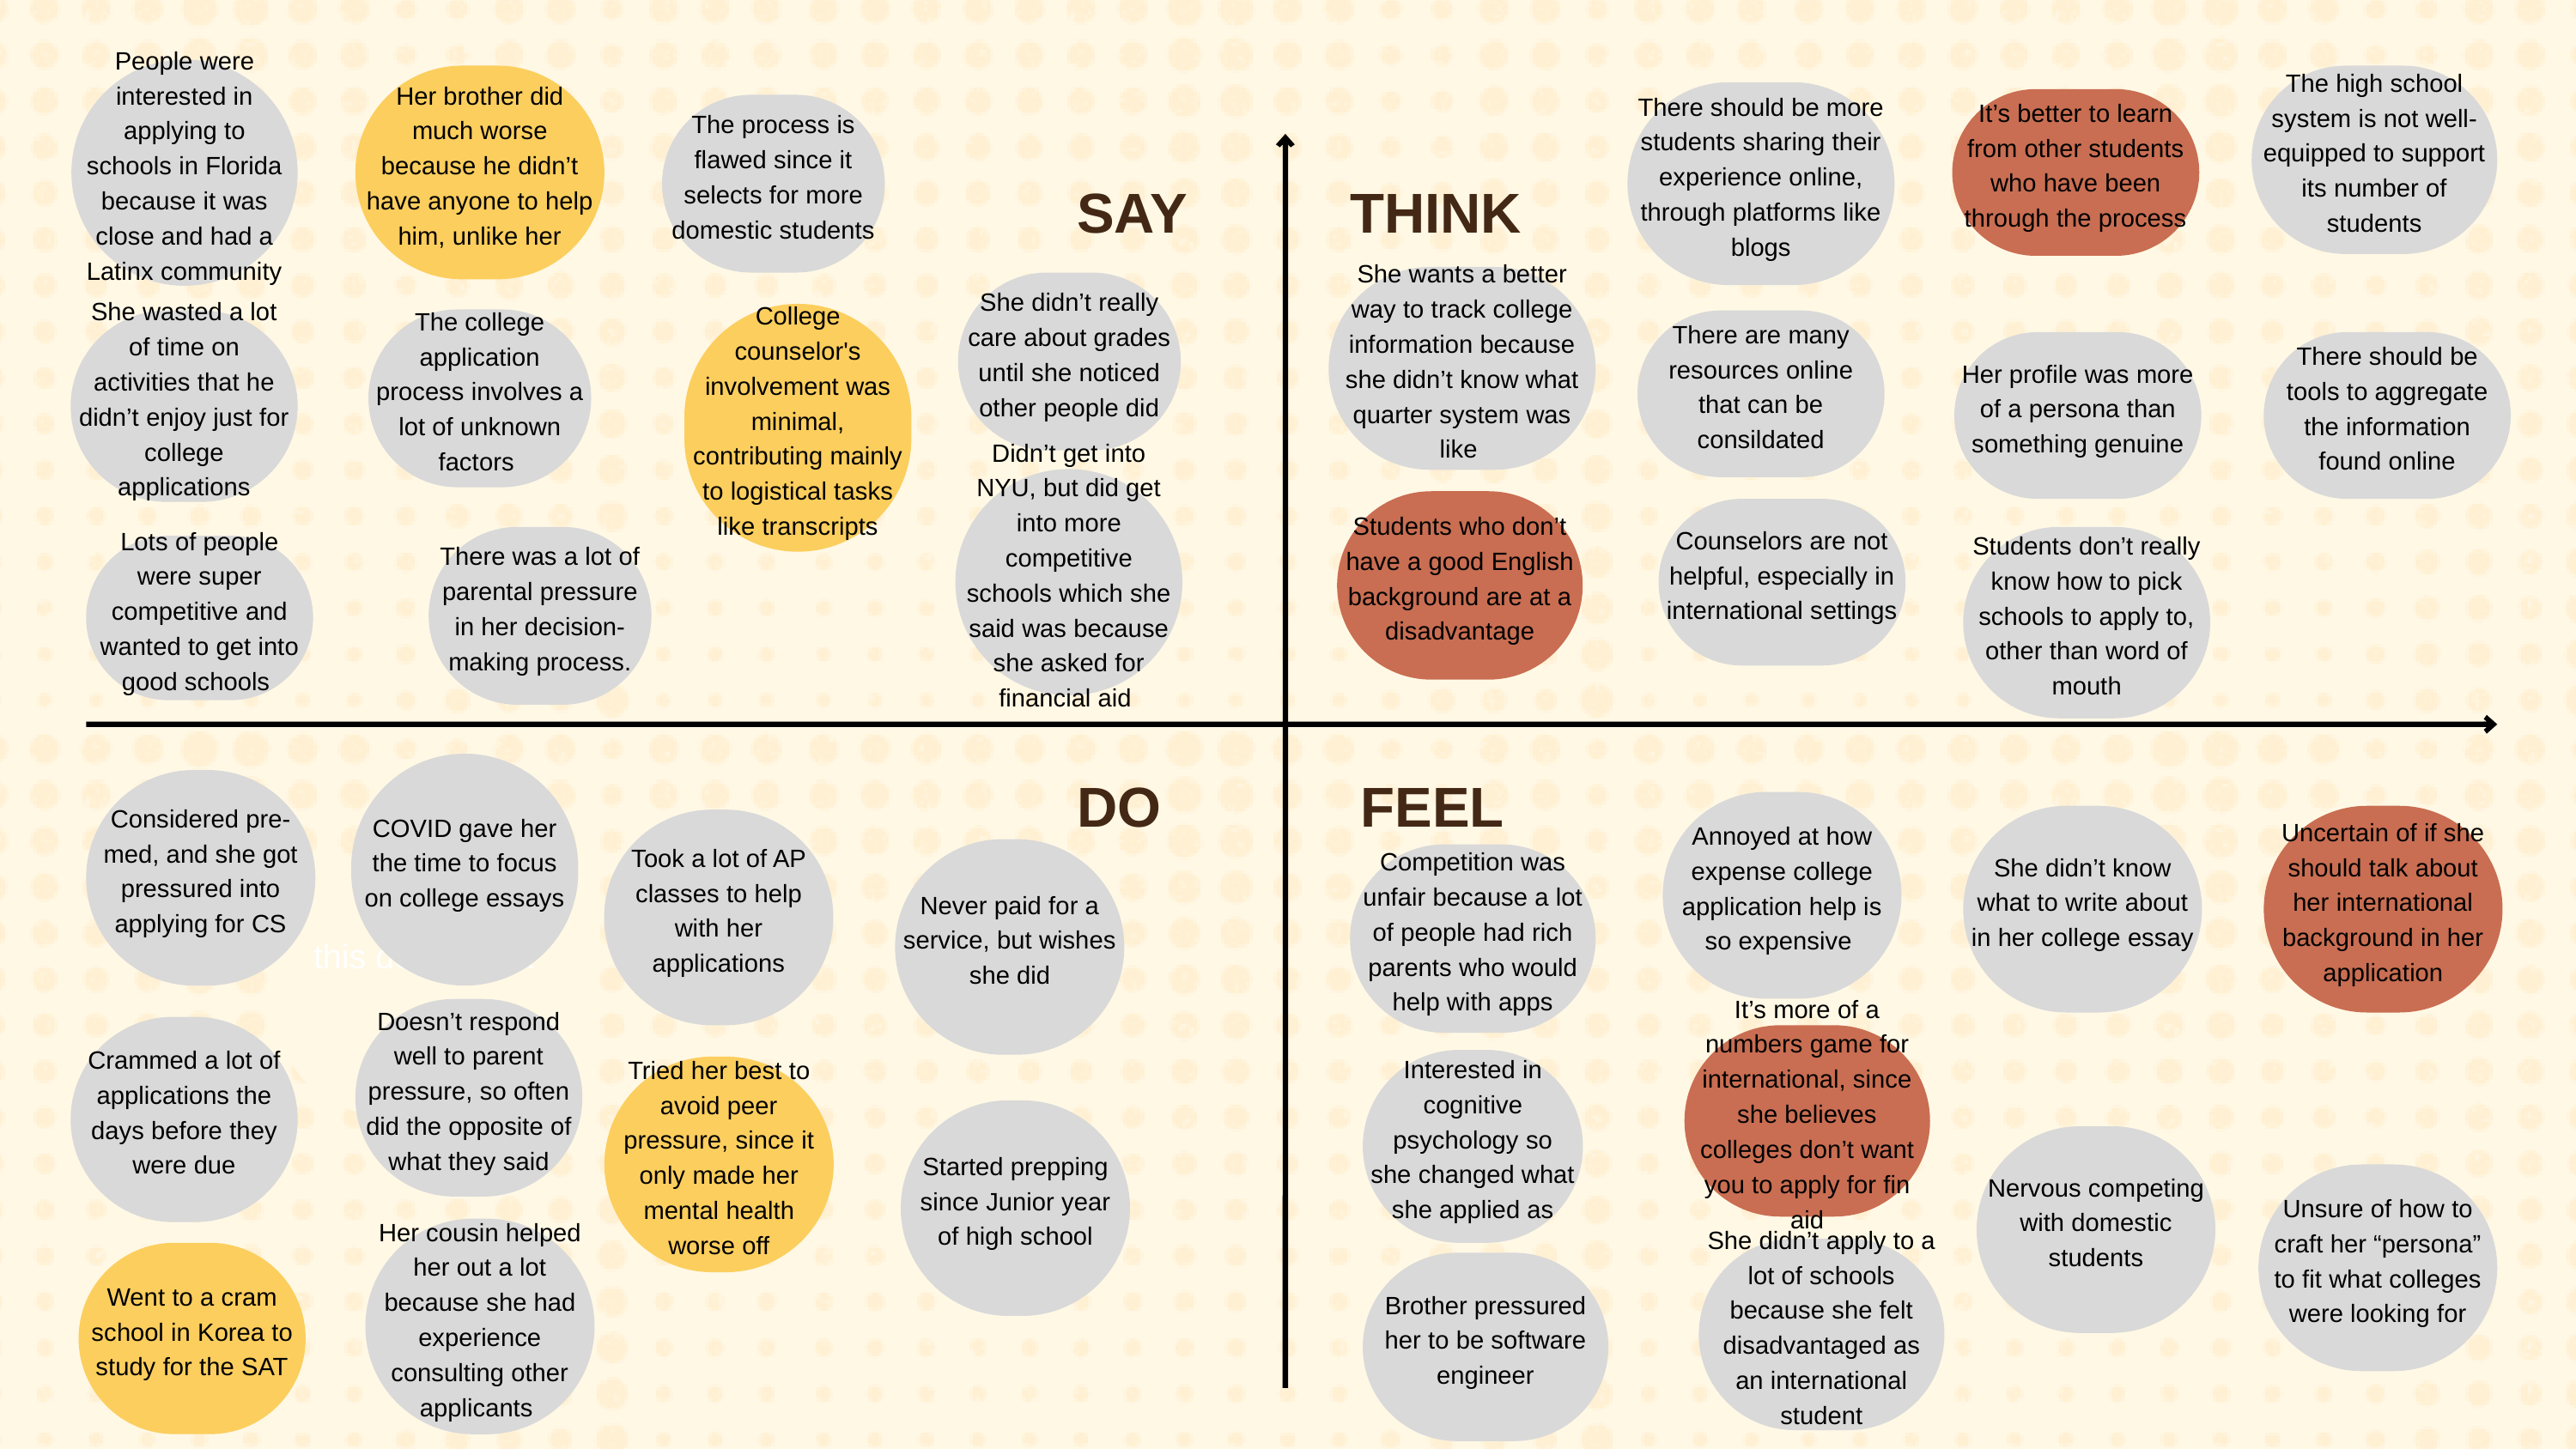

People were interested in applying to schools in Florida because it was close and had a Latinx community

Her brother did much worse because he didn’t have anyone to help him, unlike her

The high school system is not well-equipped to support its number of students

There should be more students sharing their experience online, through platforms like blogs

It’s better to learn from other students who have been through the process

The process is flawed since it selects for more domestic students

SAY
THINK

She wants a better way to track college information because she didn’t know what quarter system was like

She didn’t really care about grades until she noticed other people did

College counselor's involvement was minimal, contributing mainly to logistical tasks like transcripts

The college application process involves a lot of unknown factors

She wasted a lot of time on activities that he didn’t enjoy just for college applications

There are many resources online that can be consildated

Her profile was more of a persona than something genuine

There should be tools to aggregate the information found online

Didn’t get into NYU, but did get into more competitive schools which she said was because she asked for financial aid

Students who don’t have a good English background are at a disadvantage

Counselors are not helpful, especially in international settings

There was a lot of parental pressure in her decision-making process.

Students don’t really know how to pick schools to apply to, other than word of mouth

Lots of people were super competitive and wanted to get into good schools

COVID gave her the time to focus on college essays
DO
FEEL

Considered pre-med, and she got pressured into applying for CS

Annoyed at how expense college application help is so expensive

She didn’t know what to write about in her college essay

Uncertain of if she should talk about her international background in her application

Took a lot of AP classes to help with her applications

Never paid for a service, but wishes she did

Competition was unfair because a lot of people had rich parents who would help with apps

this does haha

Doesn’t respond well to parent pressure, so often did the opposite of what they said

Crammed a lot of applications the days before they were due

It’s more of a numbers game for international, since she believes colleges don’t want you to apply for fin aid

Interested in cognitive psychology so she changed what she applied as

Tried her best to avoid peer pressure, since it only made her mental health worse off

Started prepping since Junior year of high school

Nervous competing with domestic students

Unsure of how to craft her “persona” to fit what colleges were looking for

Her cousin helped her out a lot because she had experience consulting other applicants

She didn’t apply to a lot of schools because she felt disadvantaged as an international student

Went to a cram school in Korea to study for the SAT

Brother pressured her to be software engineer